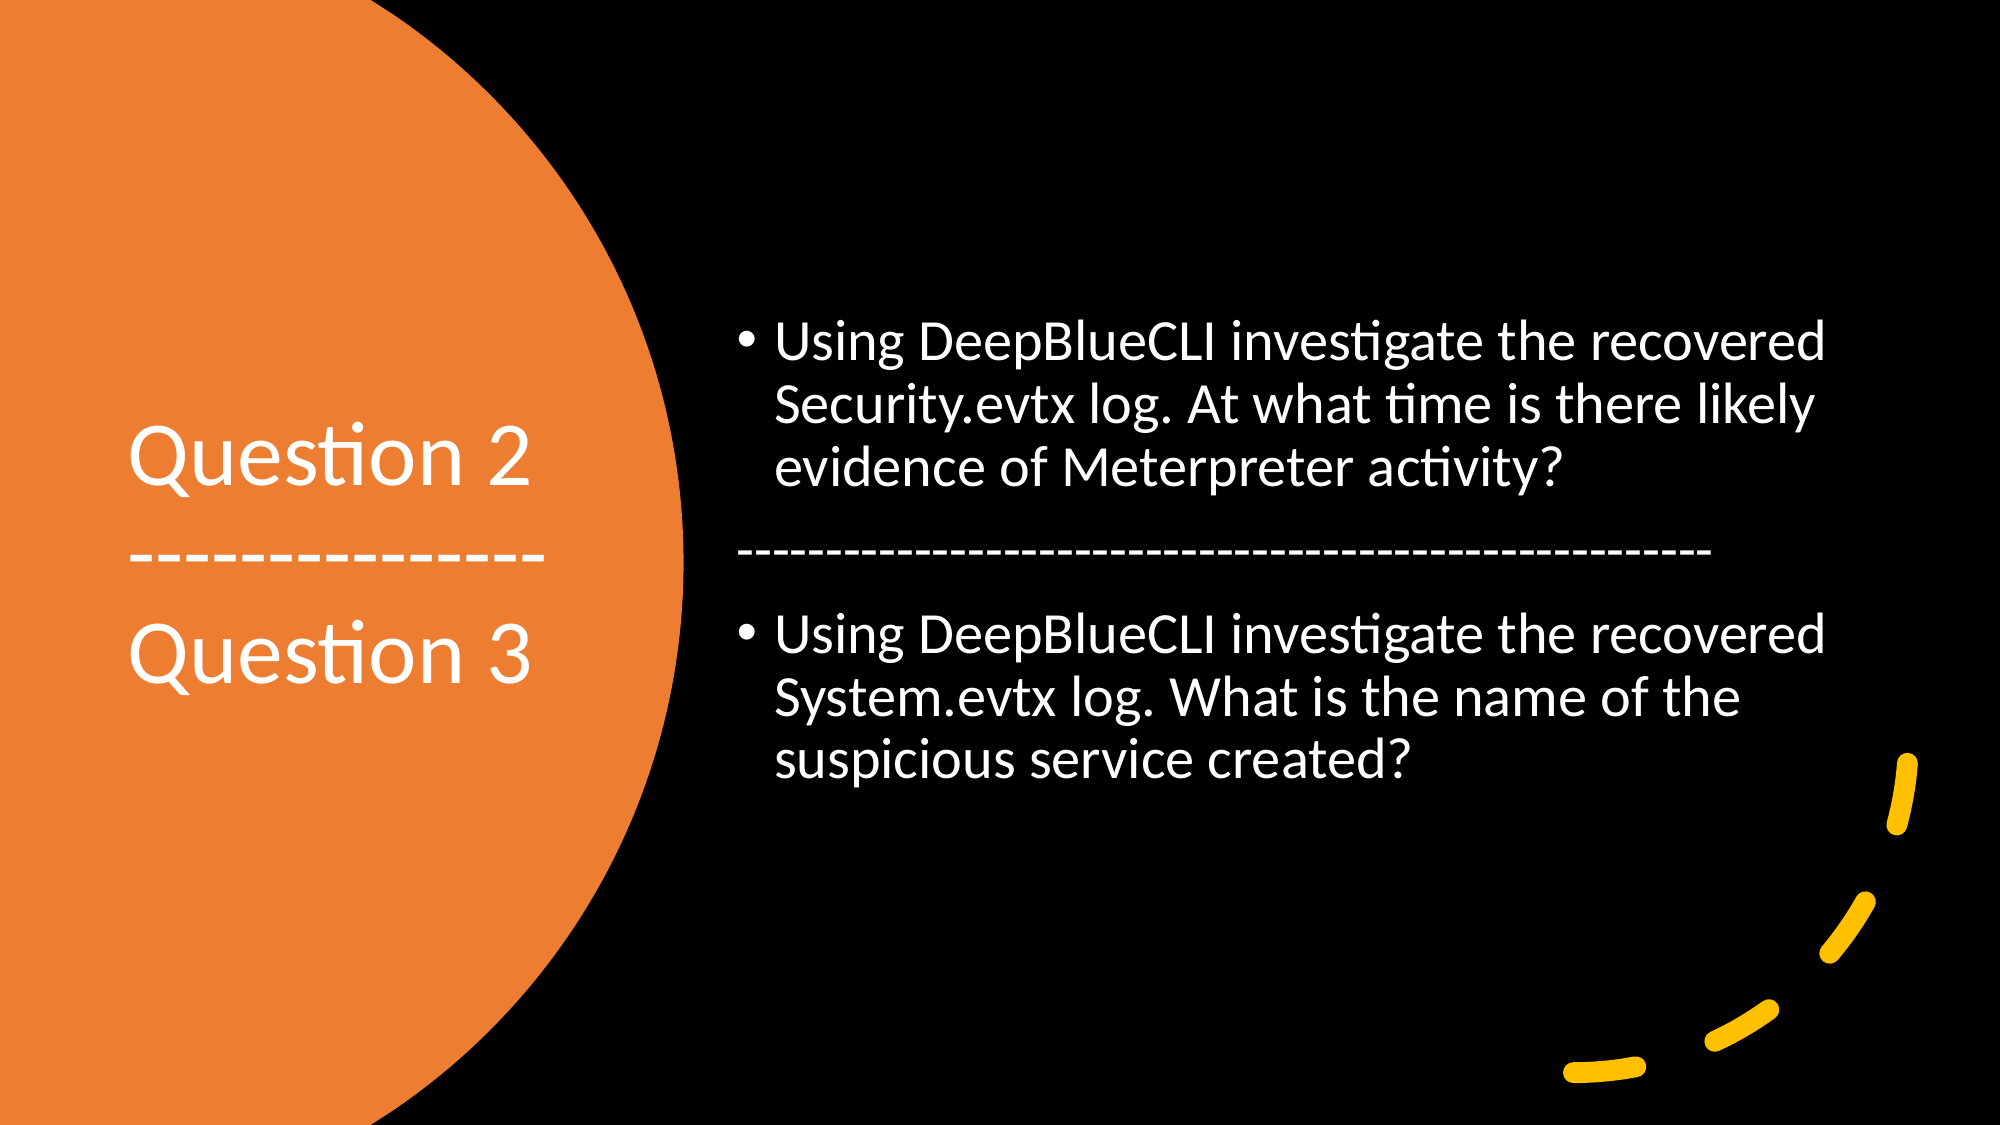

Using DeepBlueCLI investigate the recovered Security.evtx log. At what time is there likely evidence of Meterpreter activity?
-------------------------------------------------------
Using DeepBlueCLI investigate the recovered System.evtx log. What is the name of the suspicious service created?

# Question 2 --------------- Question 3